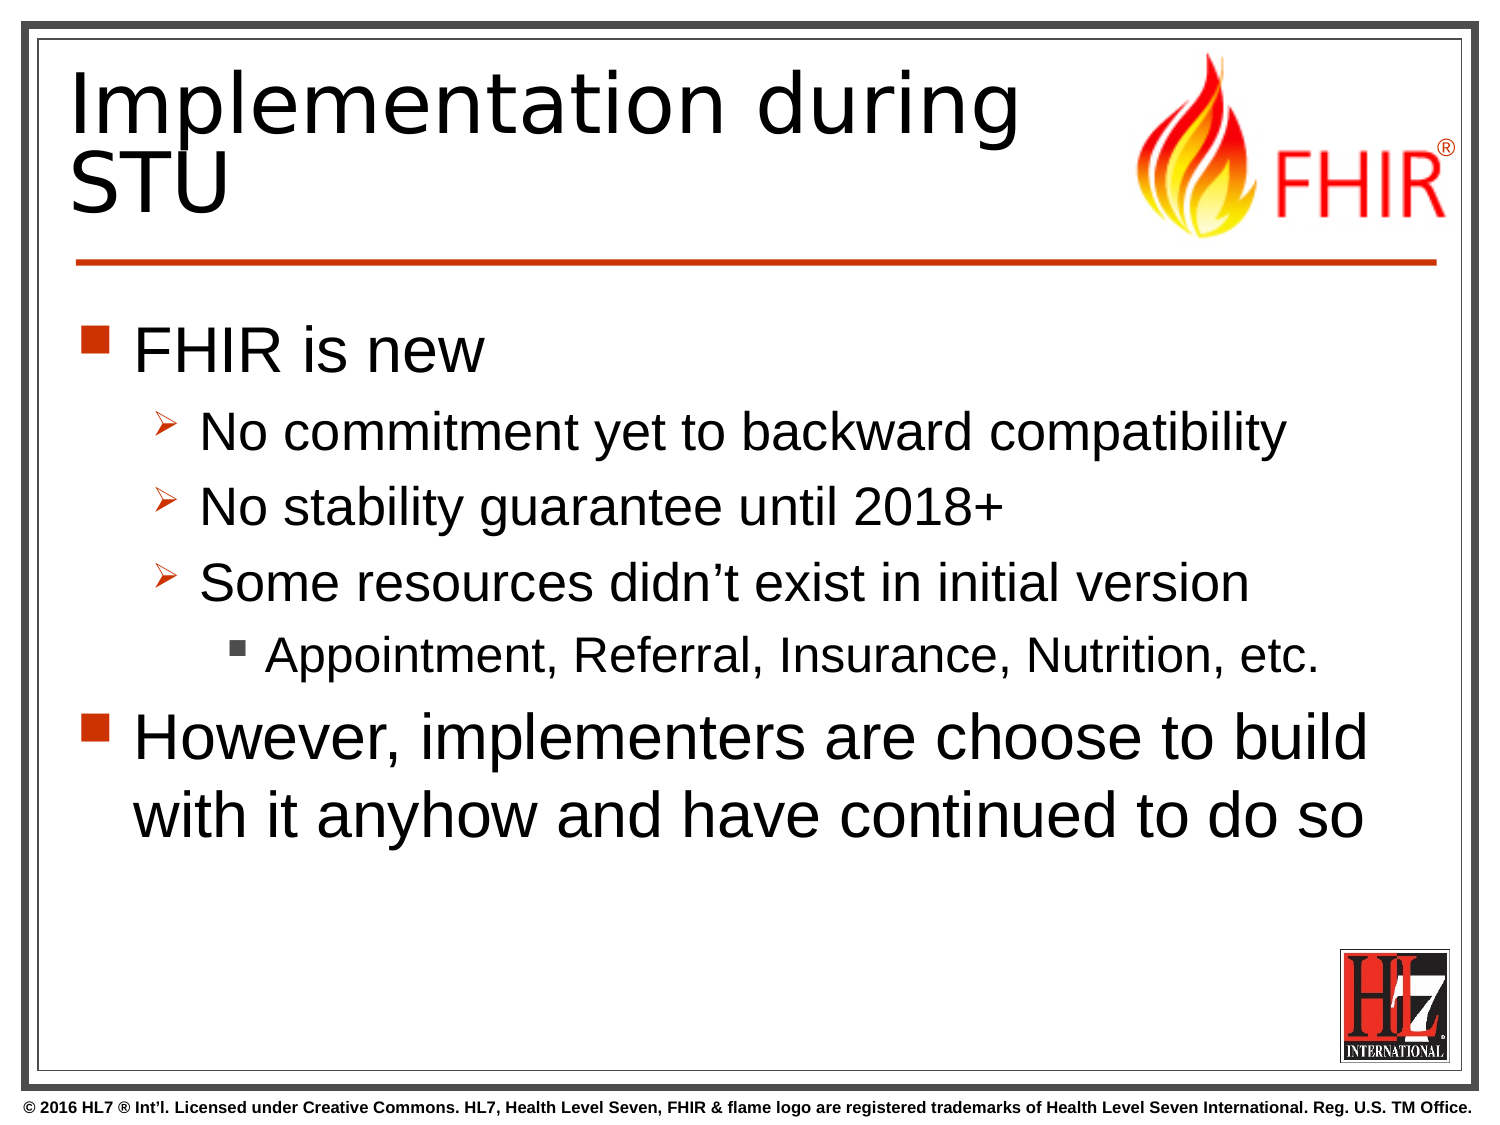

# Implementation during STU
FHIR is new
No commitment yet to backward compatibility
No stability guarantee until 2018+
Some resources didn’t exist in initial version
Appointment, Referral, Insurance, Nutrition, etc.
However, implementers are choose to build with it anyhow and have continued to do so